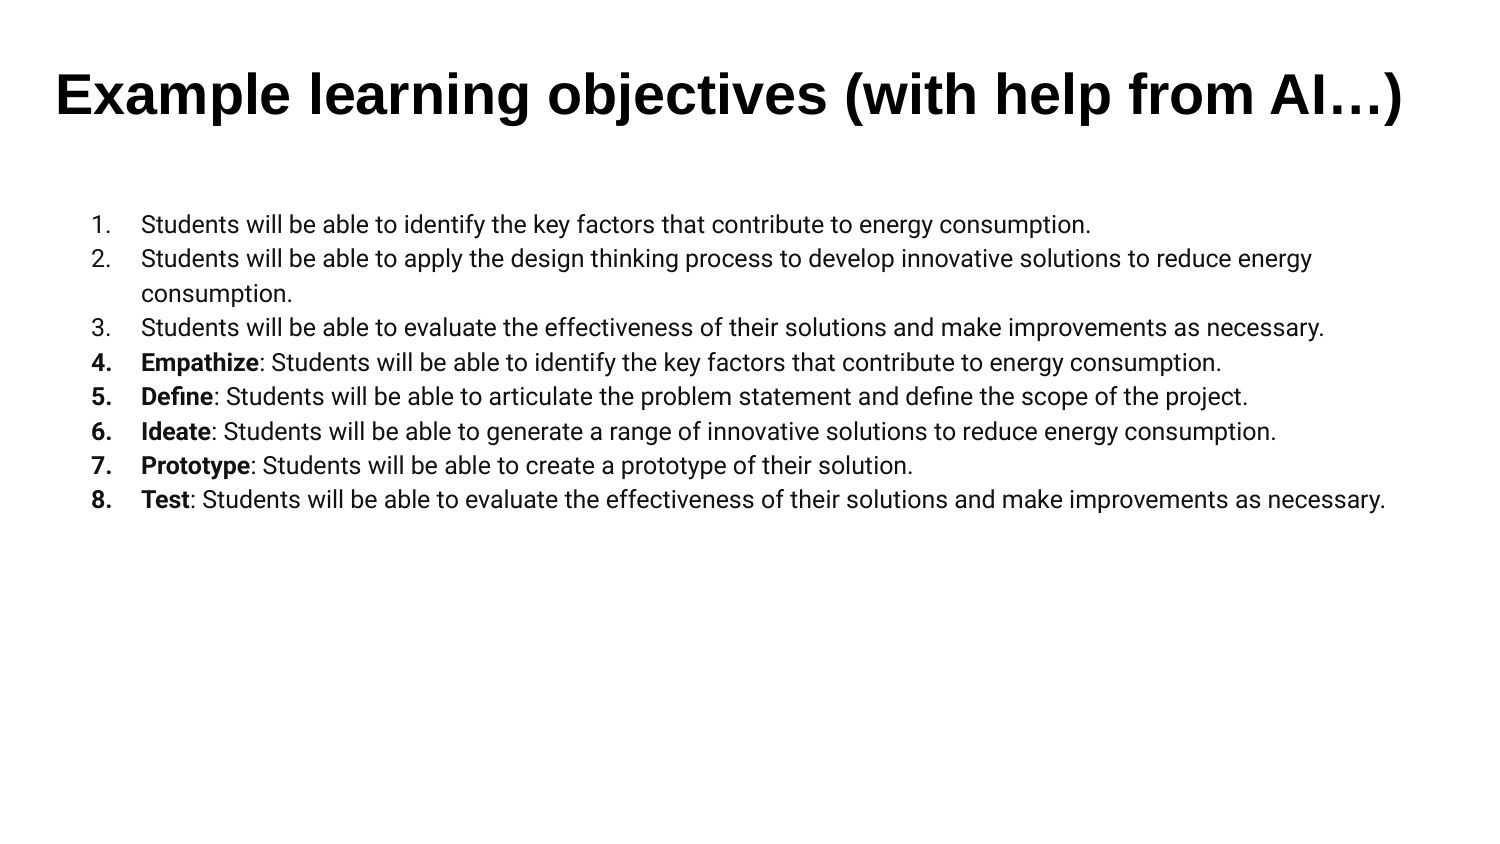

# Example learning objectives (with help from AI…)
Students will be able to identify the key factors that contribute to energy consumption.
Students will be able to apply the design thinking process to develop innovative solutions to reduce energy consumption.
Students will be able to evaluate the effectiveness of their solutions and make improvements as necessary.
Empathize: Students will be able to identify the key factors that contribute to energy consumption.
Define: Students will be able to articulate the problem statement and define the scope of the project.
Ideate: Students will be able to generate a range of innovative solutions to reduce energy consumption.
Prototype: Students will be able to create a prototype of their solution.
Test: Students will be able to evaluate the effectiveness of their solutions and make improvements as necessary.